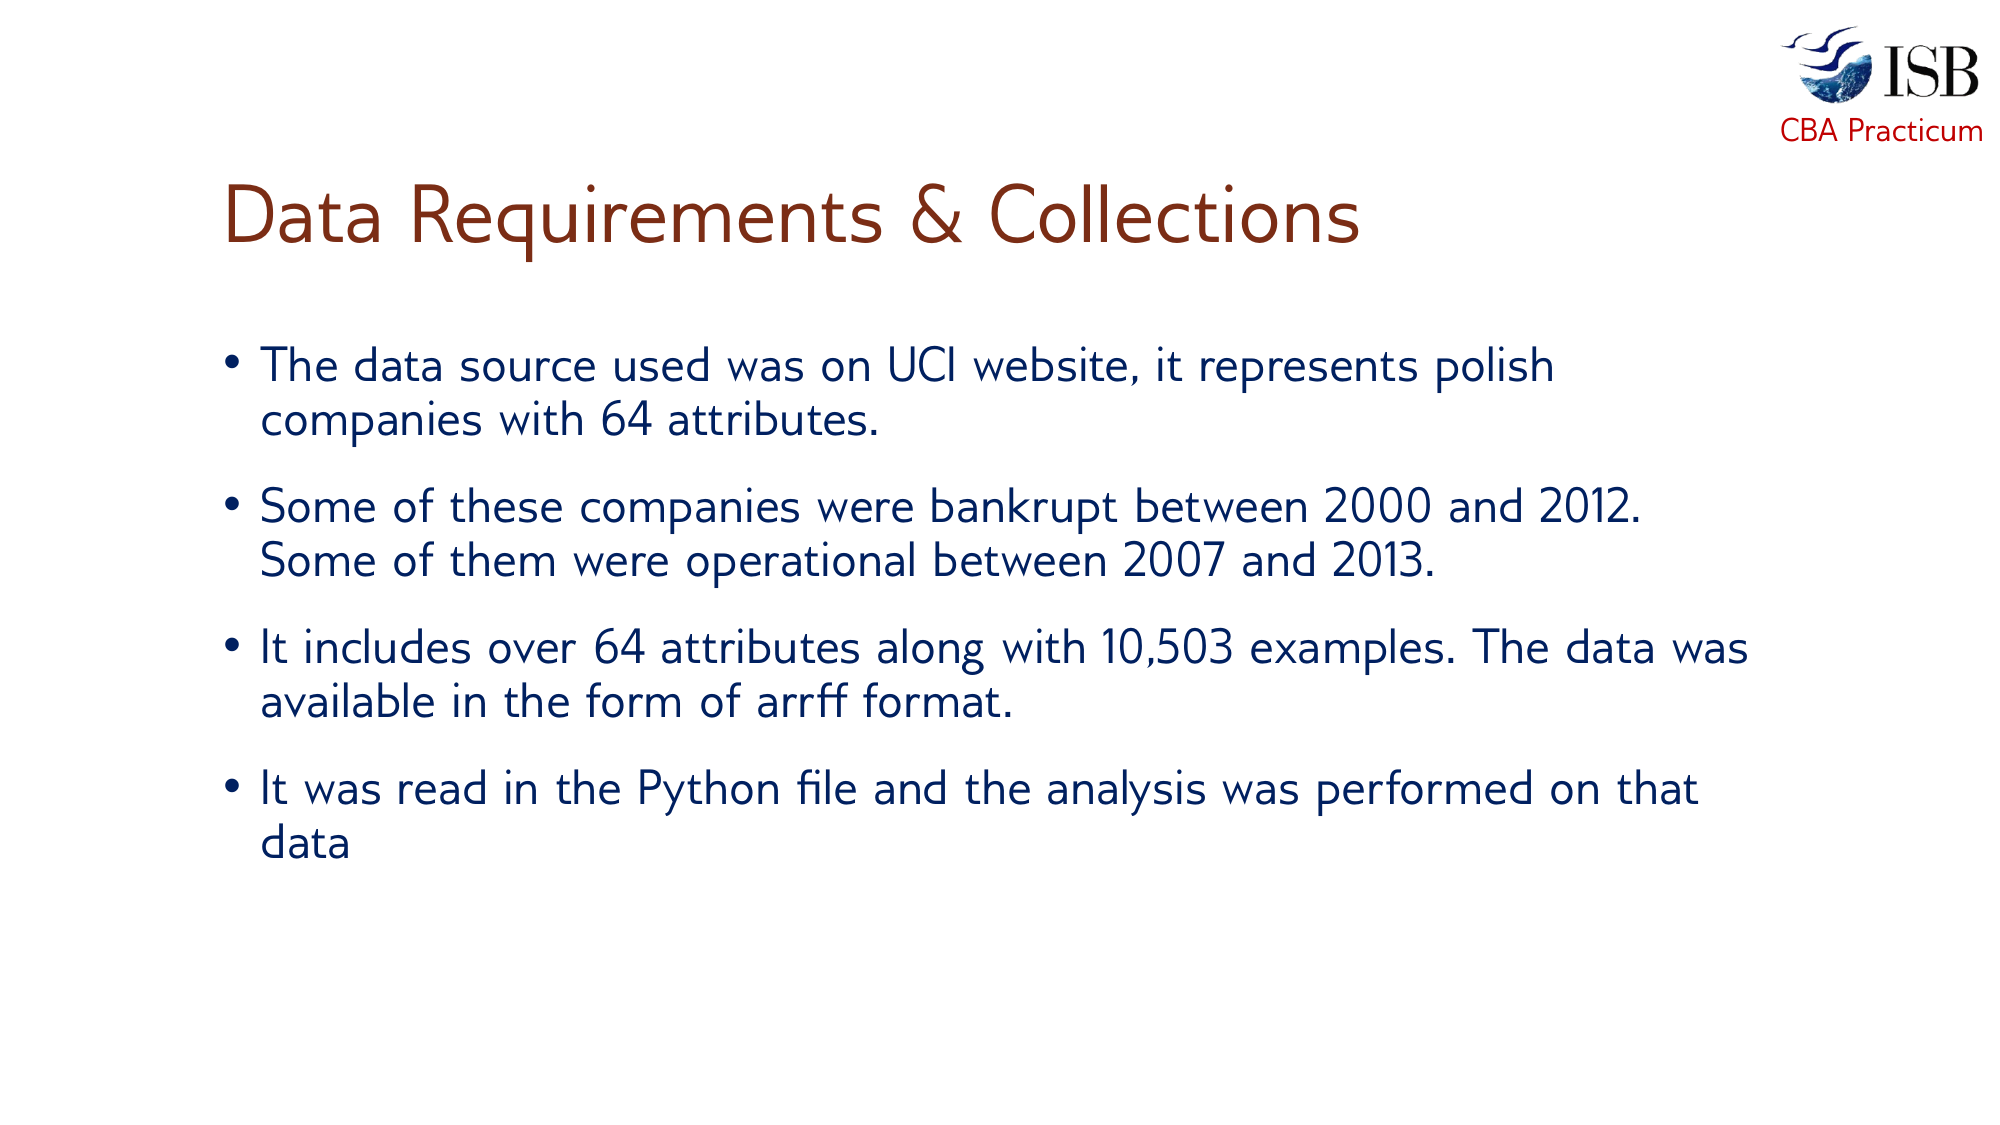

# Data Requirements & Collections
The data source used was on UCI website, it represents polish companies with 64 attributes.
Some of these companies were bankrupt between 2000 and 2012. Some of them were operational between 2007 and 2013.
It includes over 64 attributes along with 10,503 examples. The data was available in the form of arrff format.
It was read in the Python file and the analysis was performed on that data
5